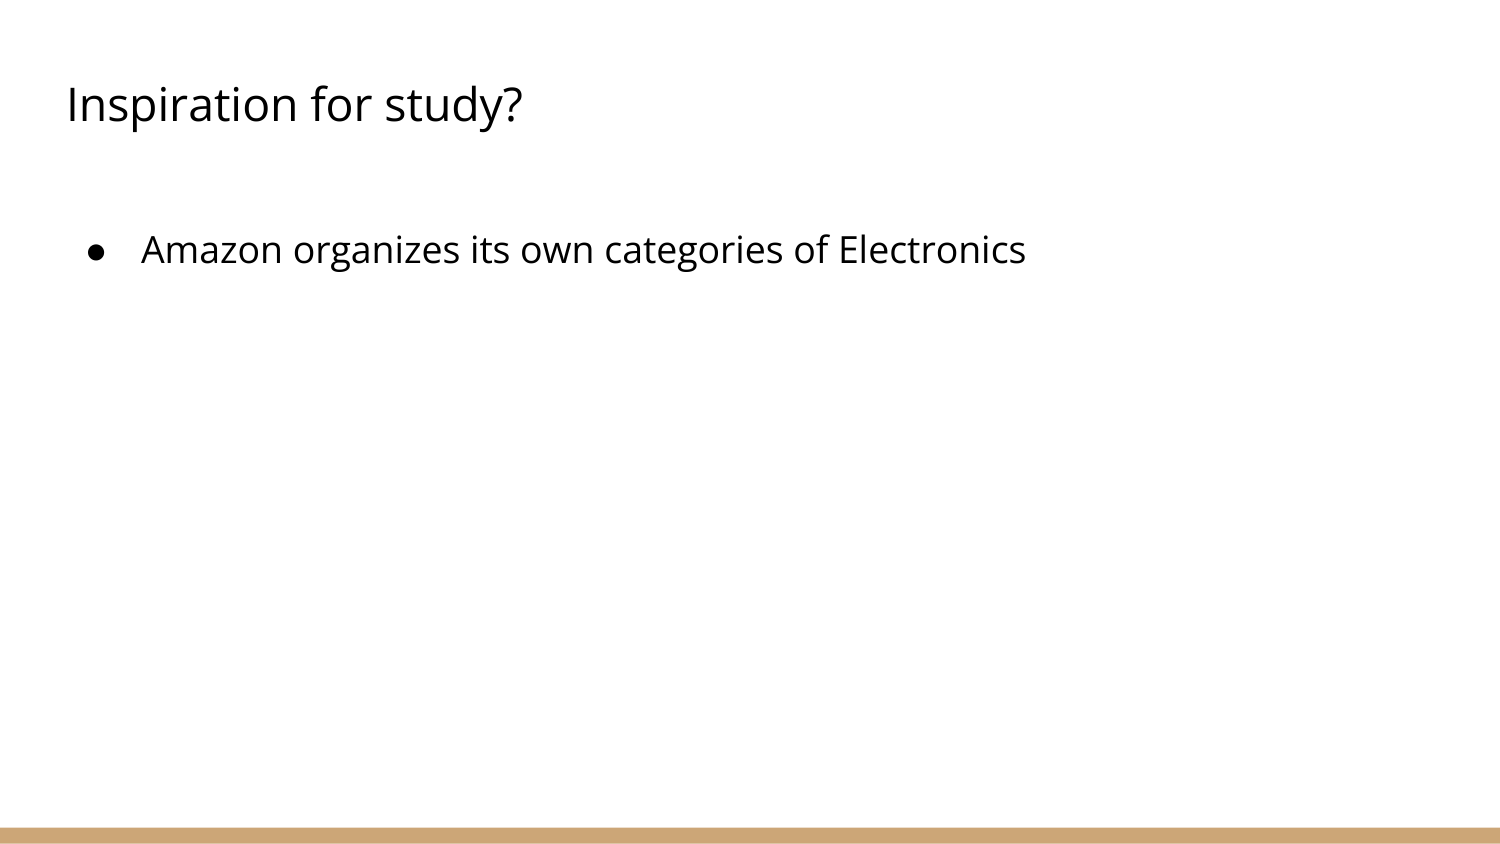

# Inspiration for study?
Amazon organizes its own categories of Electronics